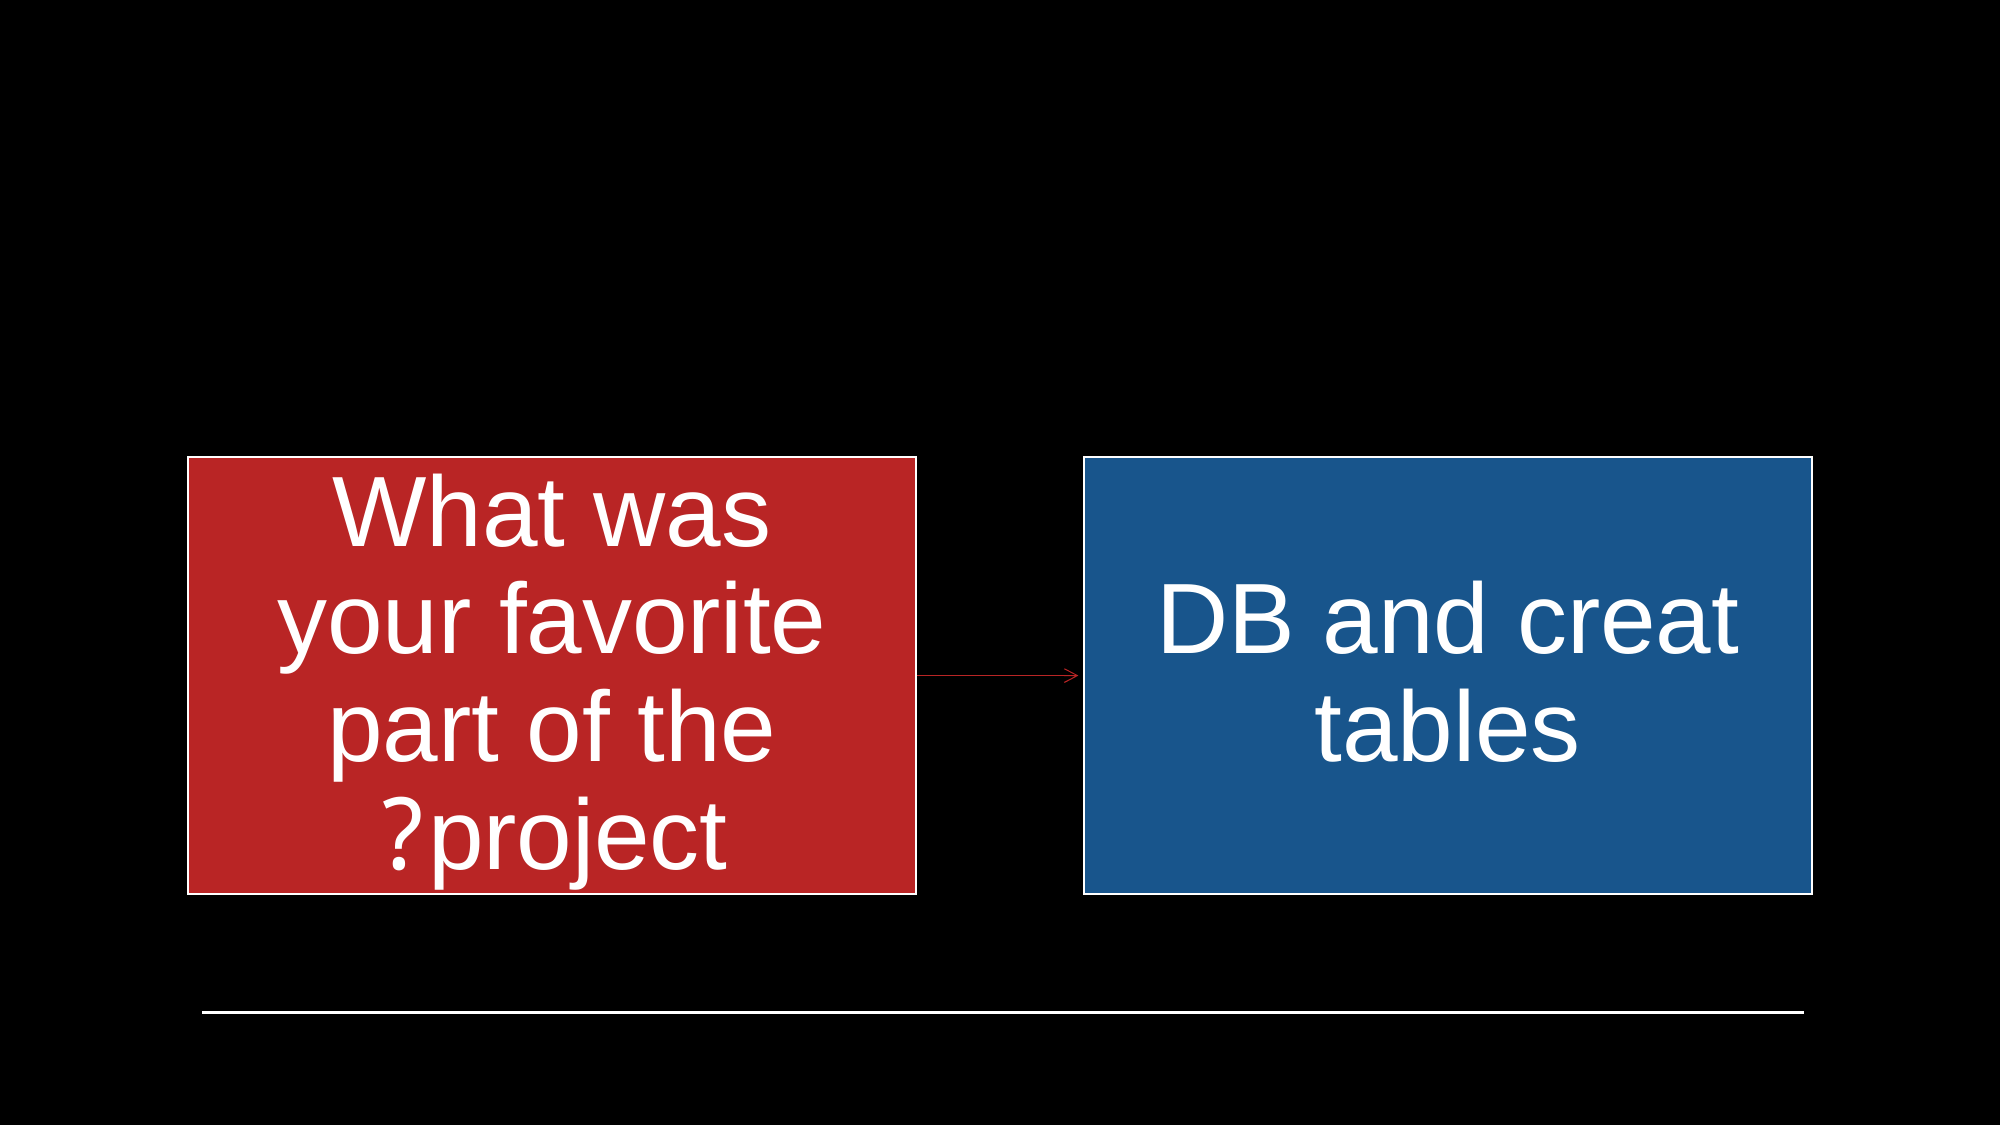

What was your favorite part of the project?
DB and creat tables